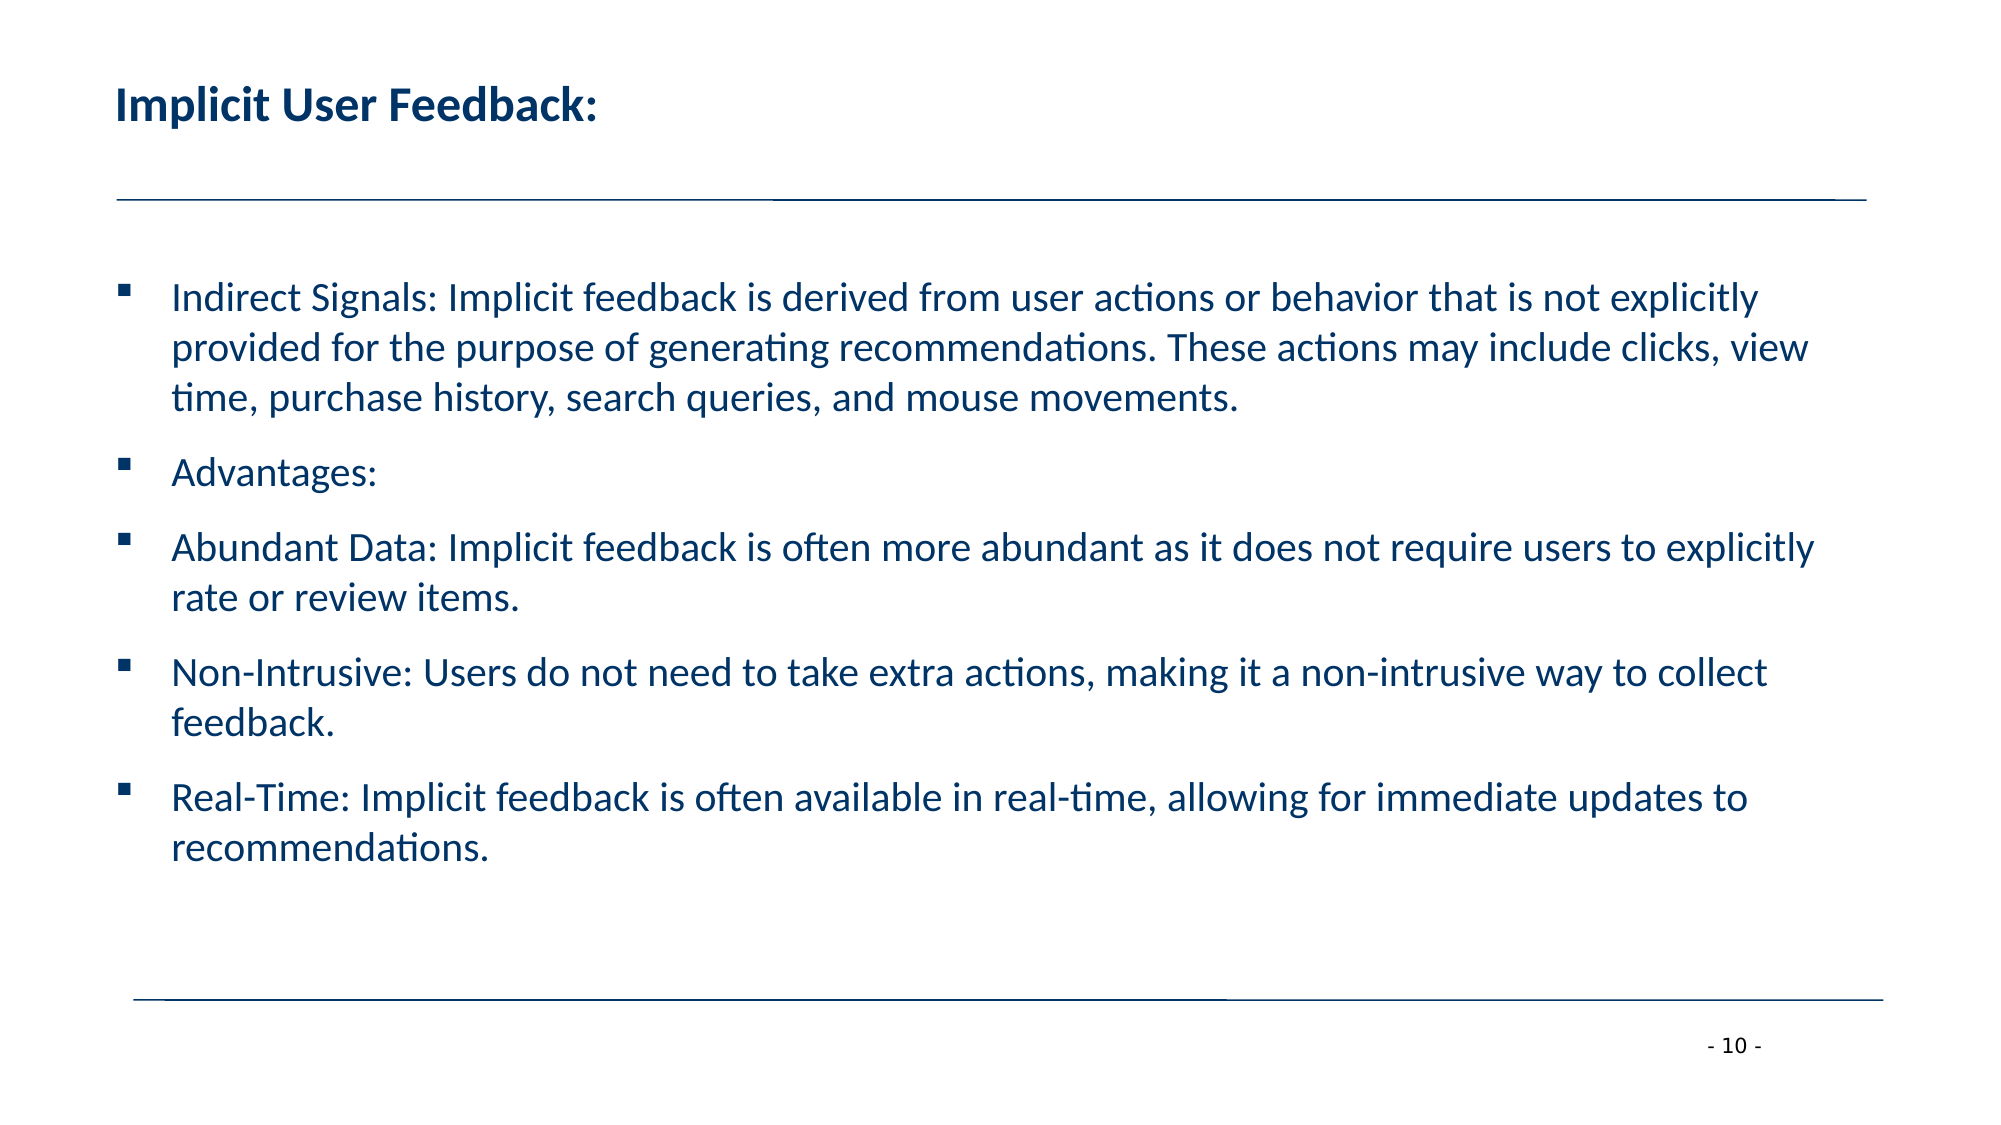

# Implicit User Feedback:
Indirect Signals: Implicit feedback is derived from user actions or behavior that is not explicitly provided for the purpose of generating recommendations. These actions may include clicks, view time, purchase history, search queries, and mouse movements.
Advantages:
Abundant Data: Implicit feedback is often more abundant as it does not require users to explicitly rate or review items.
Non-Intrusive: Users do not need to take extra actions, making it a non-intrusive way to collect feedback.
Real-Time: Implicit feedback is often available in real-time, allowing for immediate updates to recommendations.